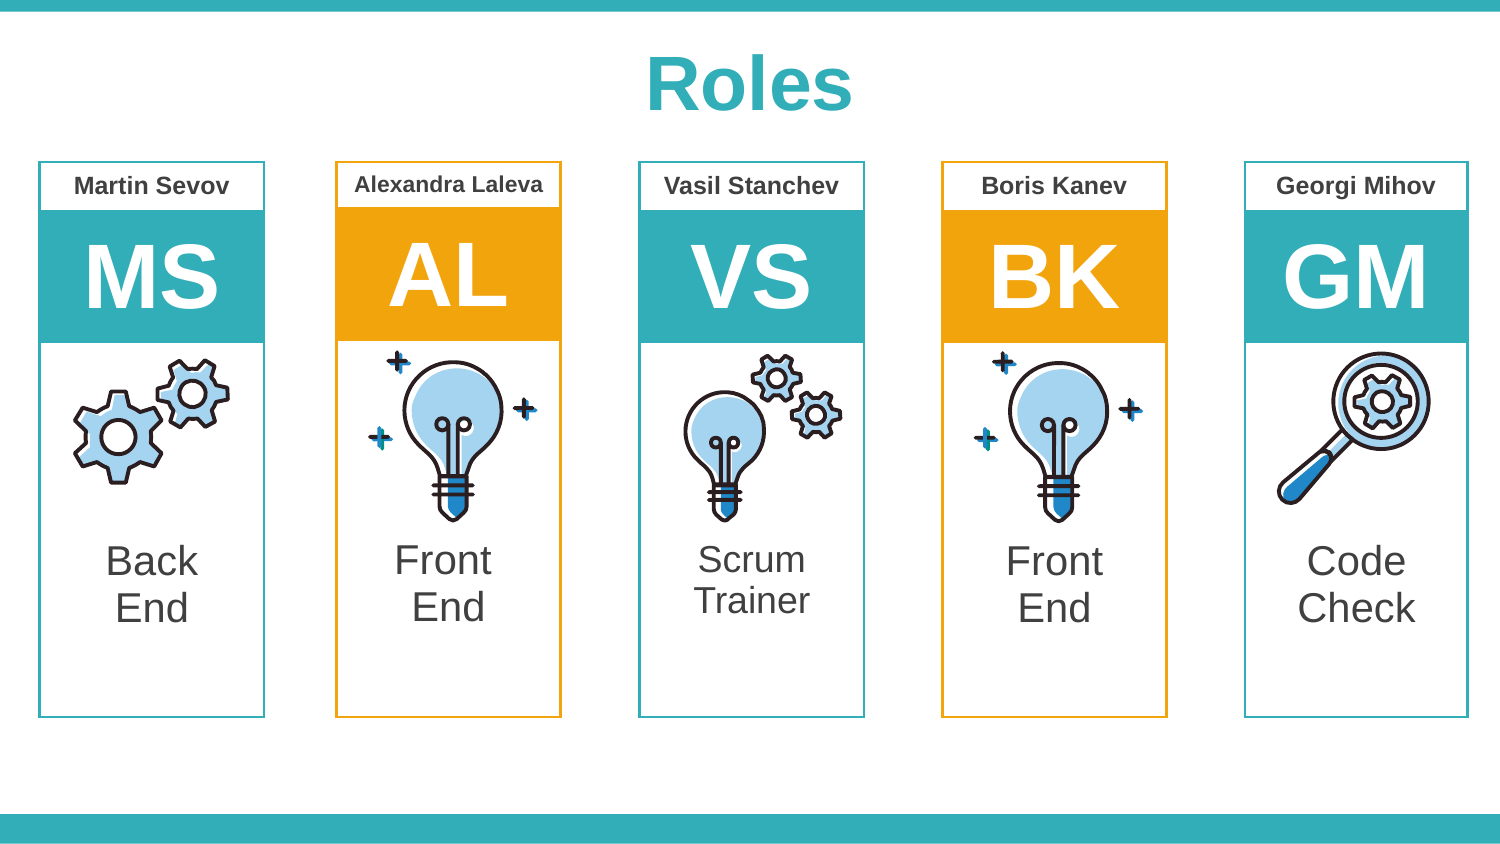

Roles
| Boris Kanev |  |  |
| --- | --- | --- |
| BK |  |  |
|  |  |  |
|  | Front End |  |
|  |  |  |
|  |  |  |
|  |  |  |
| Georgi Mihov |  |  |
| --- | --- | --- |
| GM |  |  |
|  |  |  |
|  | Code Check |  |
|  |  |  |
|  |  |  |
|  |  |  |
| Vasil Stanchev |  |  |
| --- | --- | --- |
| VS |  |  |
|  |  |  |
|  | Scrum Trainer |  |
|  |  |  |
|  |  |  |
|  |  |  |
| Martin Sevov |  |  |
| --- | --- | --- |
| MS |  |  |
|  |  |  |
|  | Back End |  |
|  |  |  |
|  |  |  |
|  |  |  |
| Alexandra Laleva |  |  |
| --- | --- | --- |
| AL |  |  |
|  |  |  |
|  | Front End |  |
|  |  |  |
|  |  |  |
|  |  |  |